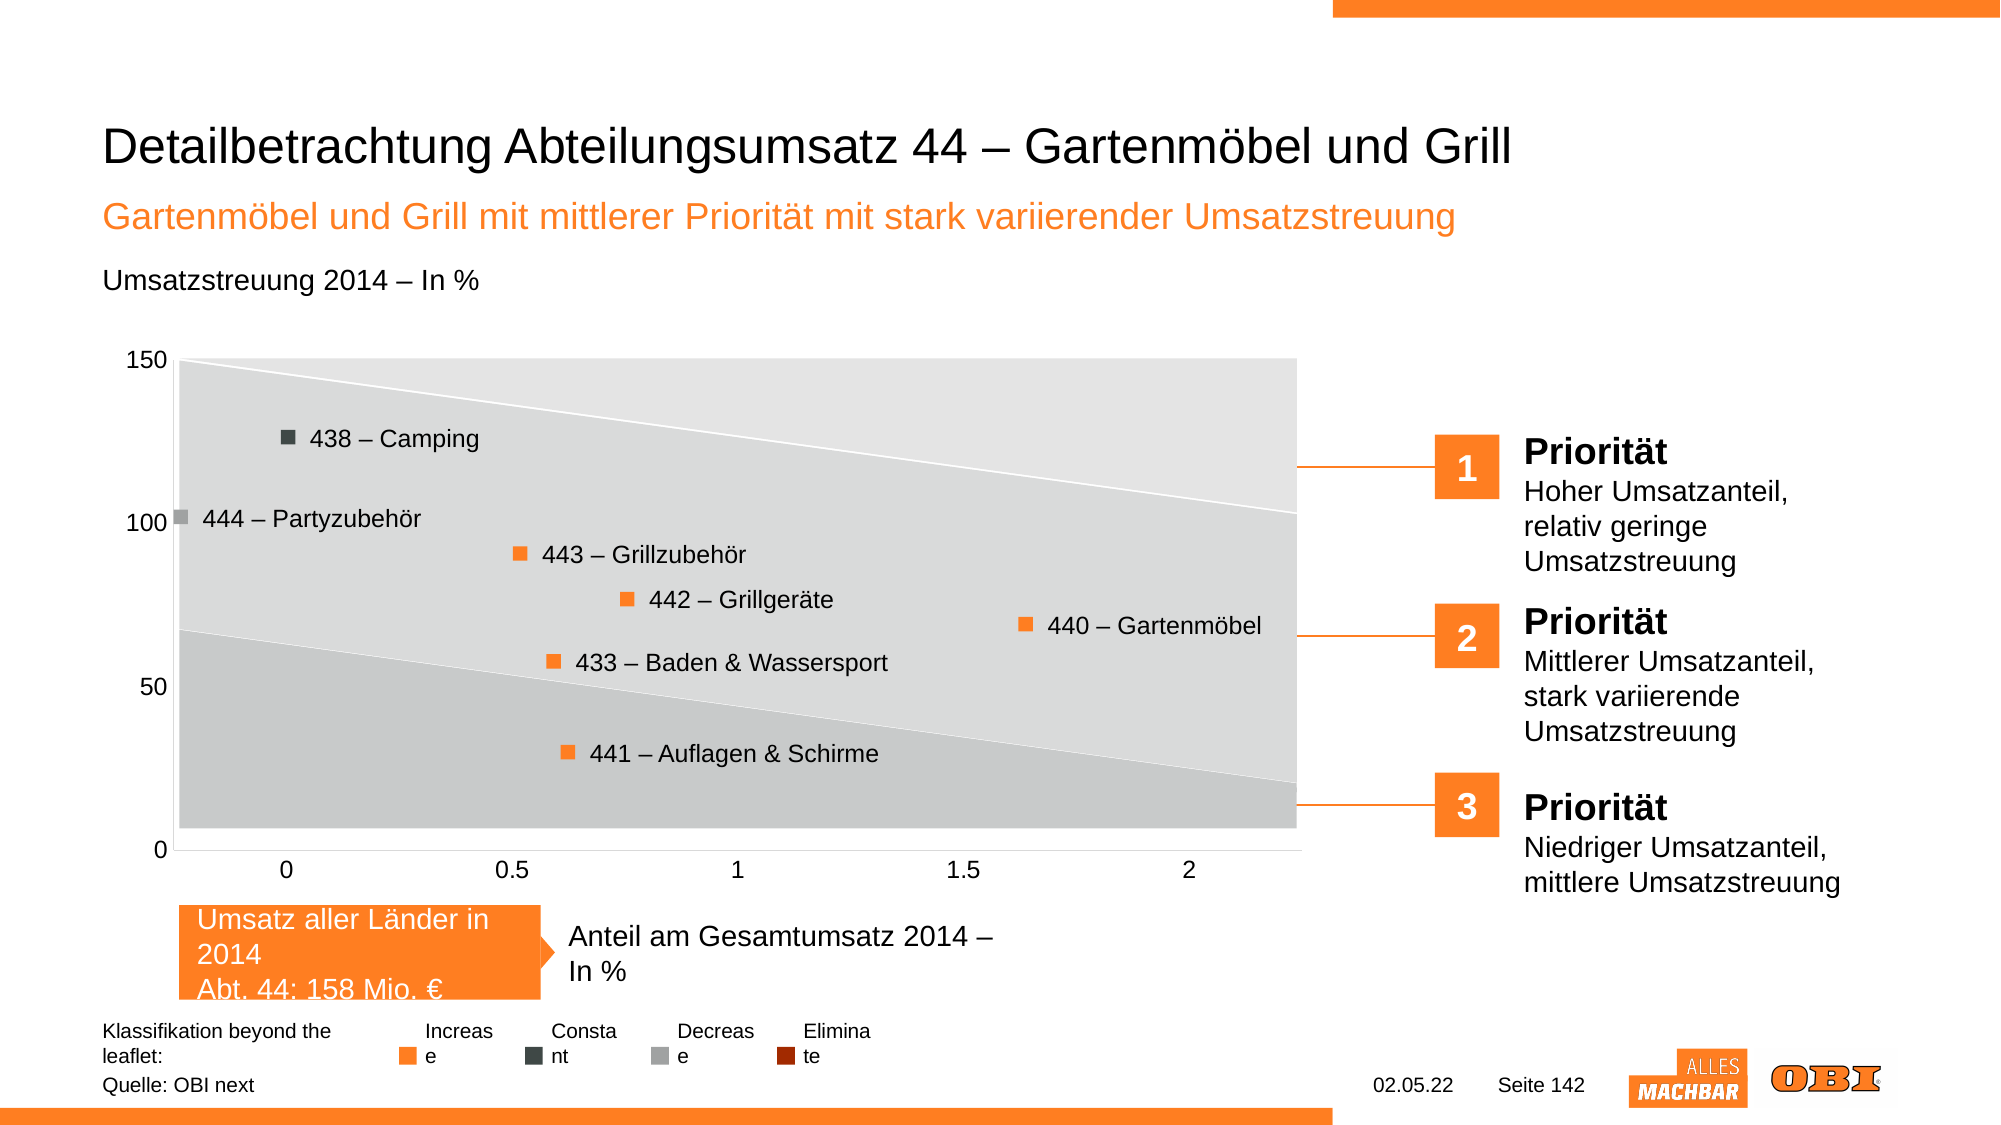

# Detailbetrachtung Abteilungsumsatz 44 – Gartenmöbel und Grill
Gartenmöbel und Grill mit mittlerer Priorität mit stark variierender Umsatzstreuung
Umsatzstreuung 2014 – In %

### Chart

| Category | Column3 |
|---|---|
| 0 | None |
| 0.5 | None |
| 1 | None |
| 1.5 | None |
| 2 | None |
438 – Camping

1
Priorität
Hoher Umsatzanteil, relativ geringe Umsatzstreuung
444 – Partyzubehör

443 – Grillzubehör

442 – Grillgeräte

2
Priorität
Mittlerer Umsatzanteil, stark variierende Umsatzstreuung
440 – Gartenmöbel

433 – Baden & Wassersport

441 – Auflagen & Schirme

3
Priorität
Niedriger Umsatzanteil, mittlere Umsatzstreuung
Umsatz aller Länder in 2014
Abt. 44: 158 Mio. €
Anteil am Gesamtumsatz 2014 – In %

Klassifikation beyond the leaflet:
Increase
Constant
Decrease
Eliminate

Quelle: OBI next
02.05.22
Seite 142